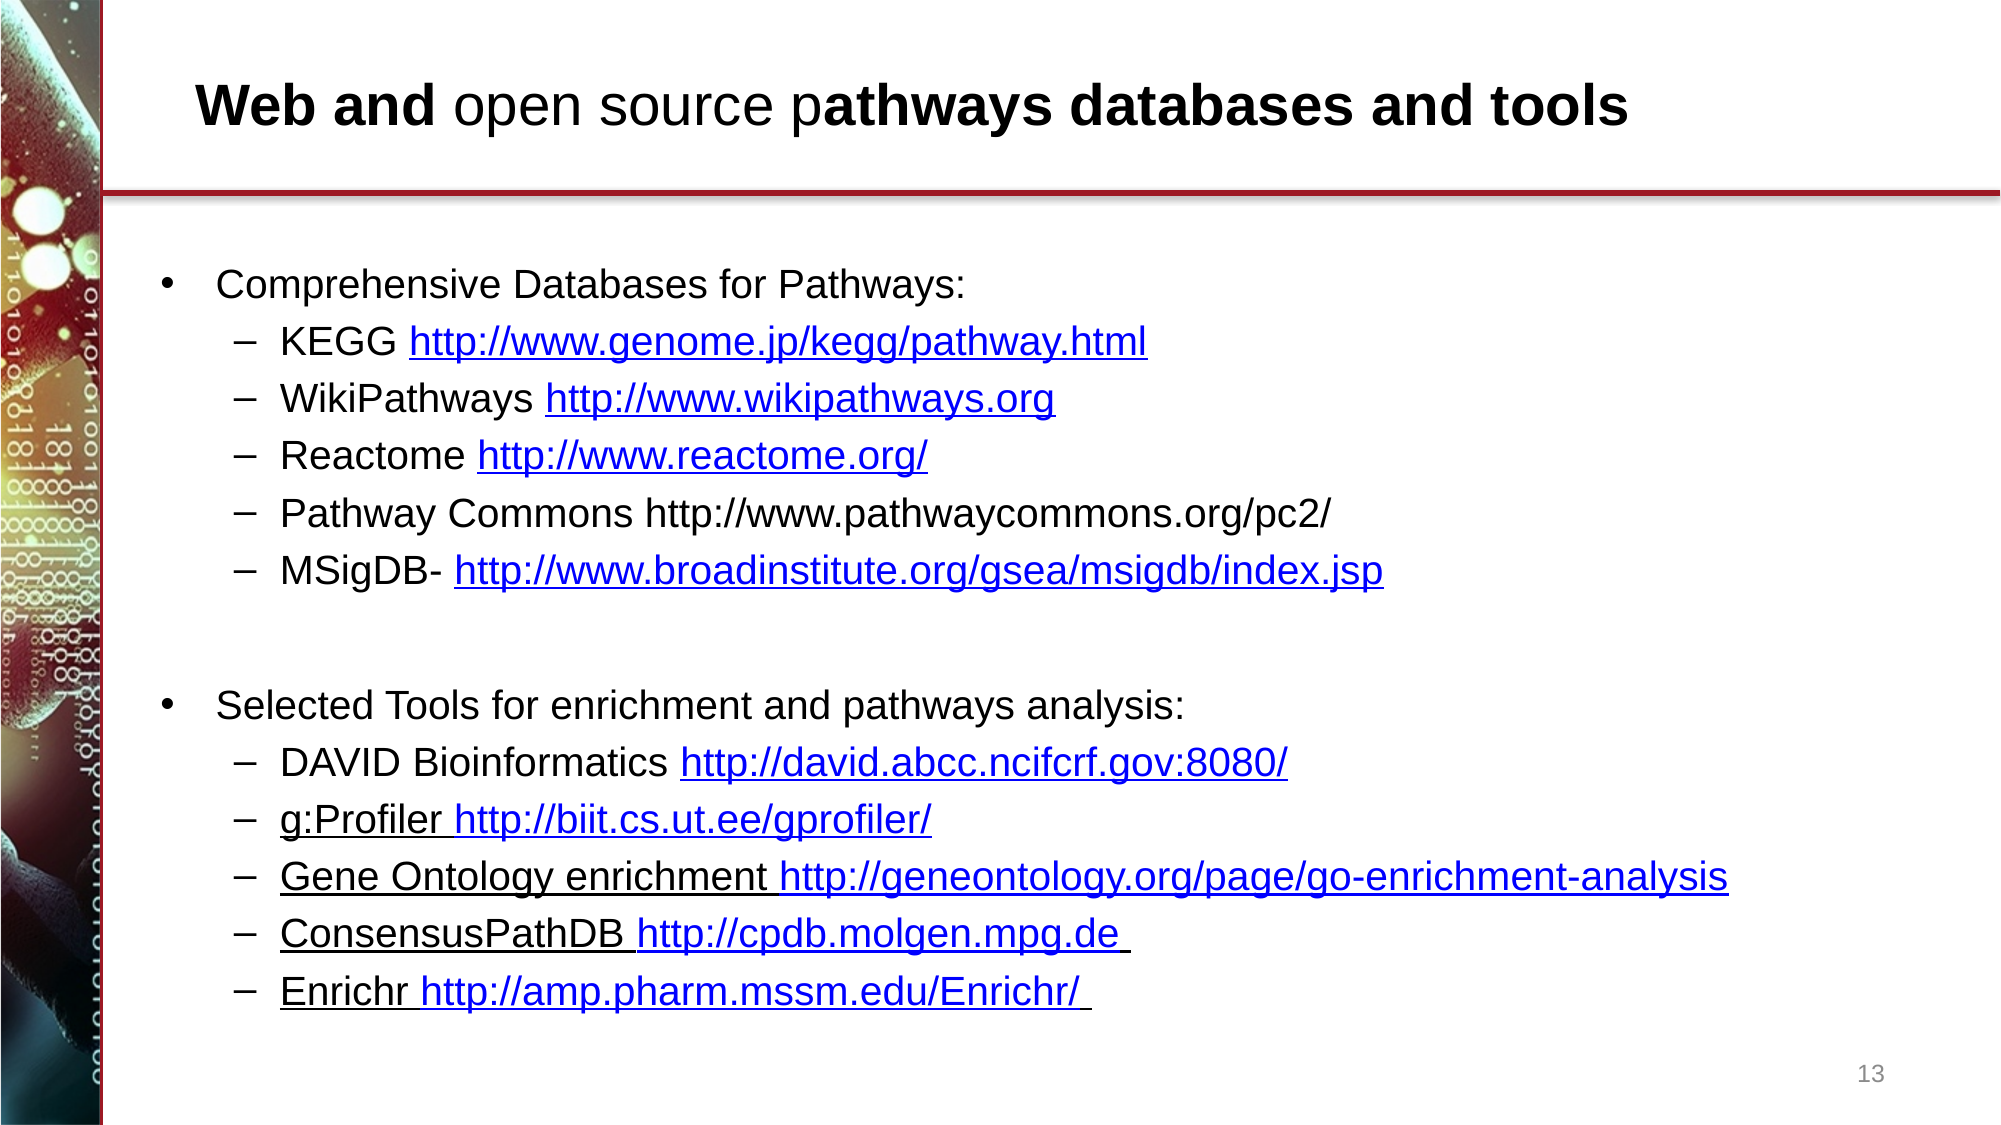

13
# Web and open source pathways databases and tools
Comprehensive Databases for Pathways:
KEGG http://www.genome.jp/kegg/pathway.html
WikiPathways http://www.wikipathways.org
Reactome http://www.reactome.org/
Pathway Commons http://www.pathwaycommons.org/pc2/
MSigDB- http://www.broadinstitute.org/gsea/msigdb/index.jsp

Selected Tools for enrichment and pathways analysis:
DAVID Bioinformatics http://david.abcc.ncifcrf.gov:8080/
g:Profiler http://biit.cs.ut.ee/gprofiler/
Gene Ontology enrichment http://geneontology.org/page/go-enrichment-analysis
ConsensusPathDB http://cpdb.molgen.mpg.de
Enrichr http://amp.pharm.mssm.edu/Enrichr/